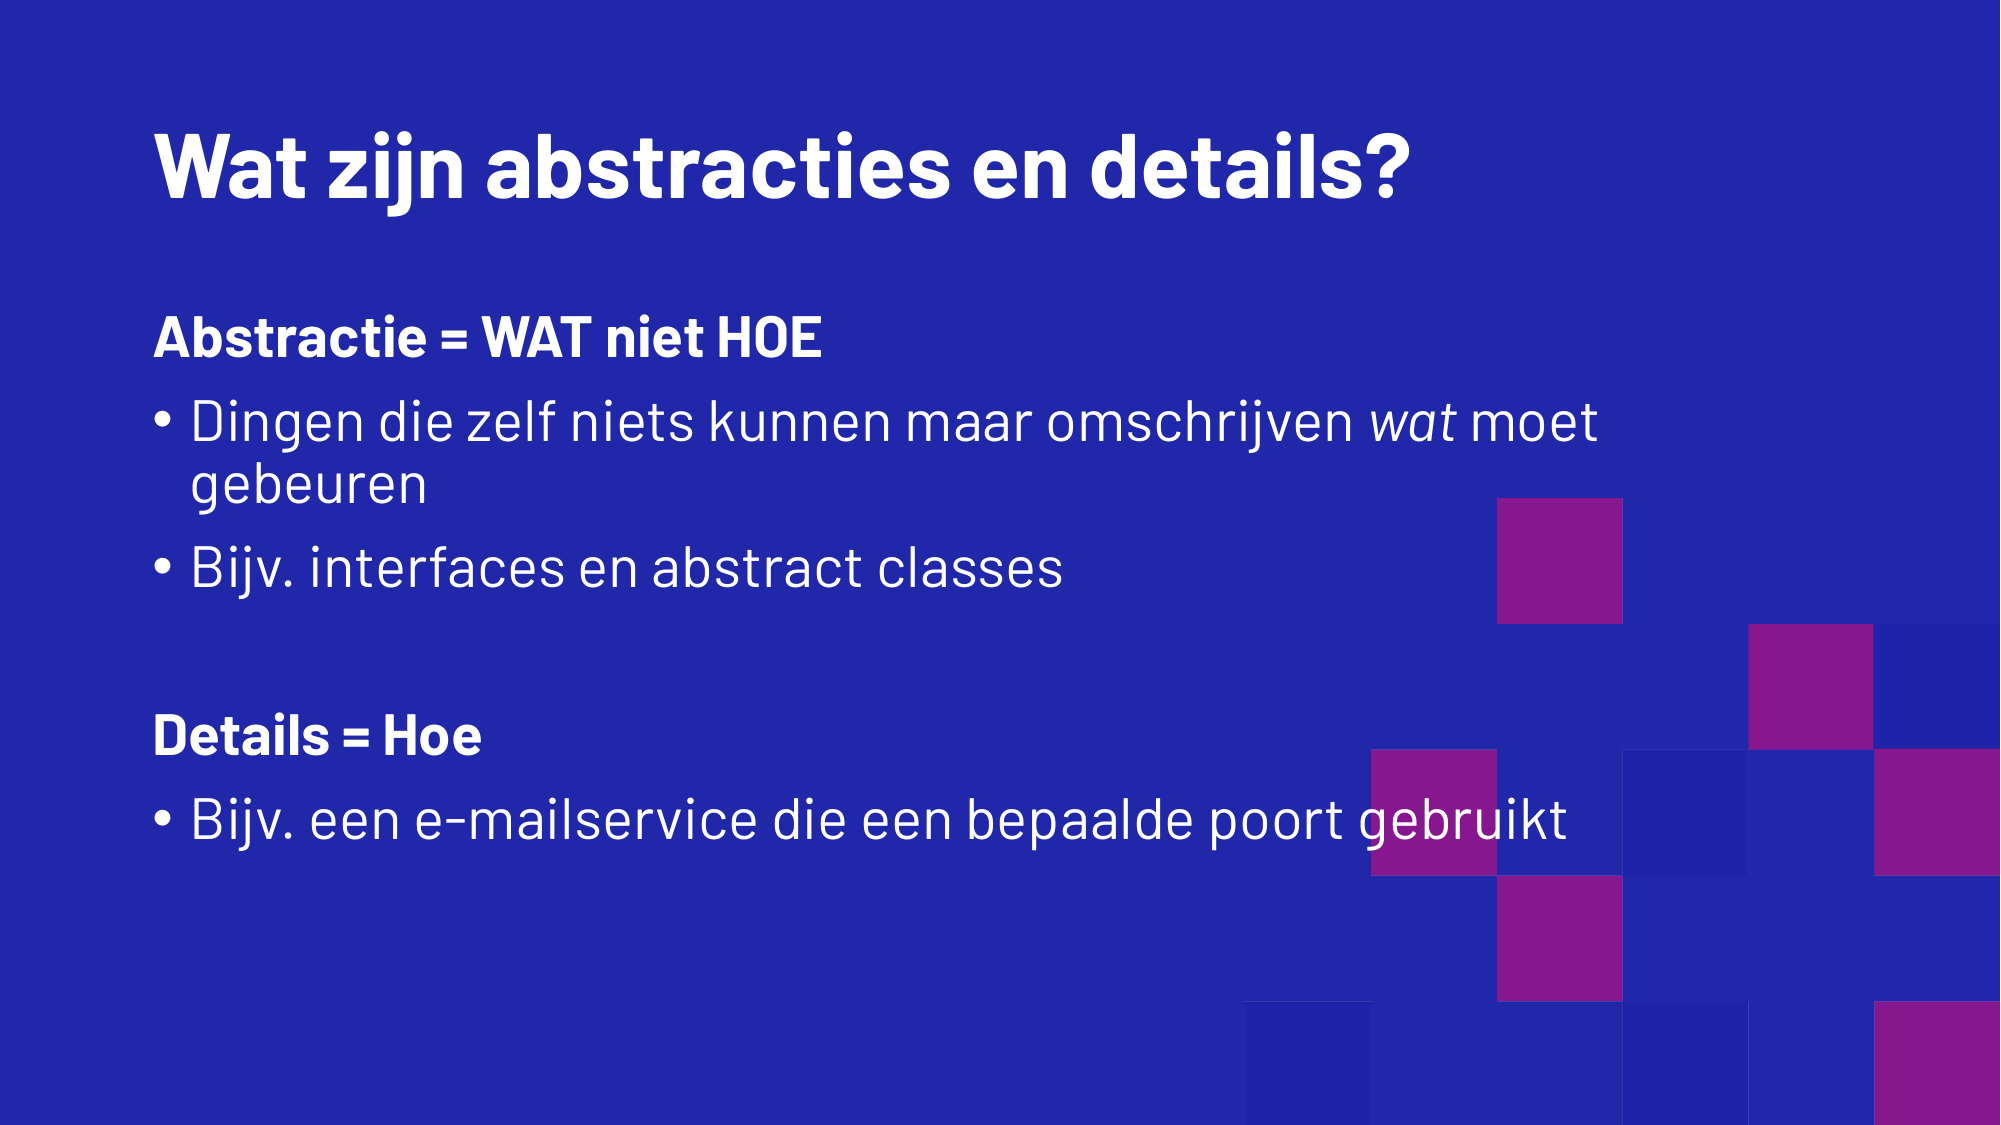

# Wat zijn abstracties en details?
Abstractie = WAT niet HOE
Dingen die zelf niets kunnen maar omschrijven wat moet gebeuren
Bijv. interfaces en abstract classes

Details = Hoe
Bijv. een e-mailservice die een bepaalde poort gebruikt